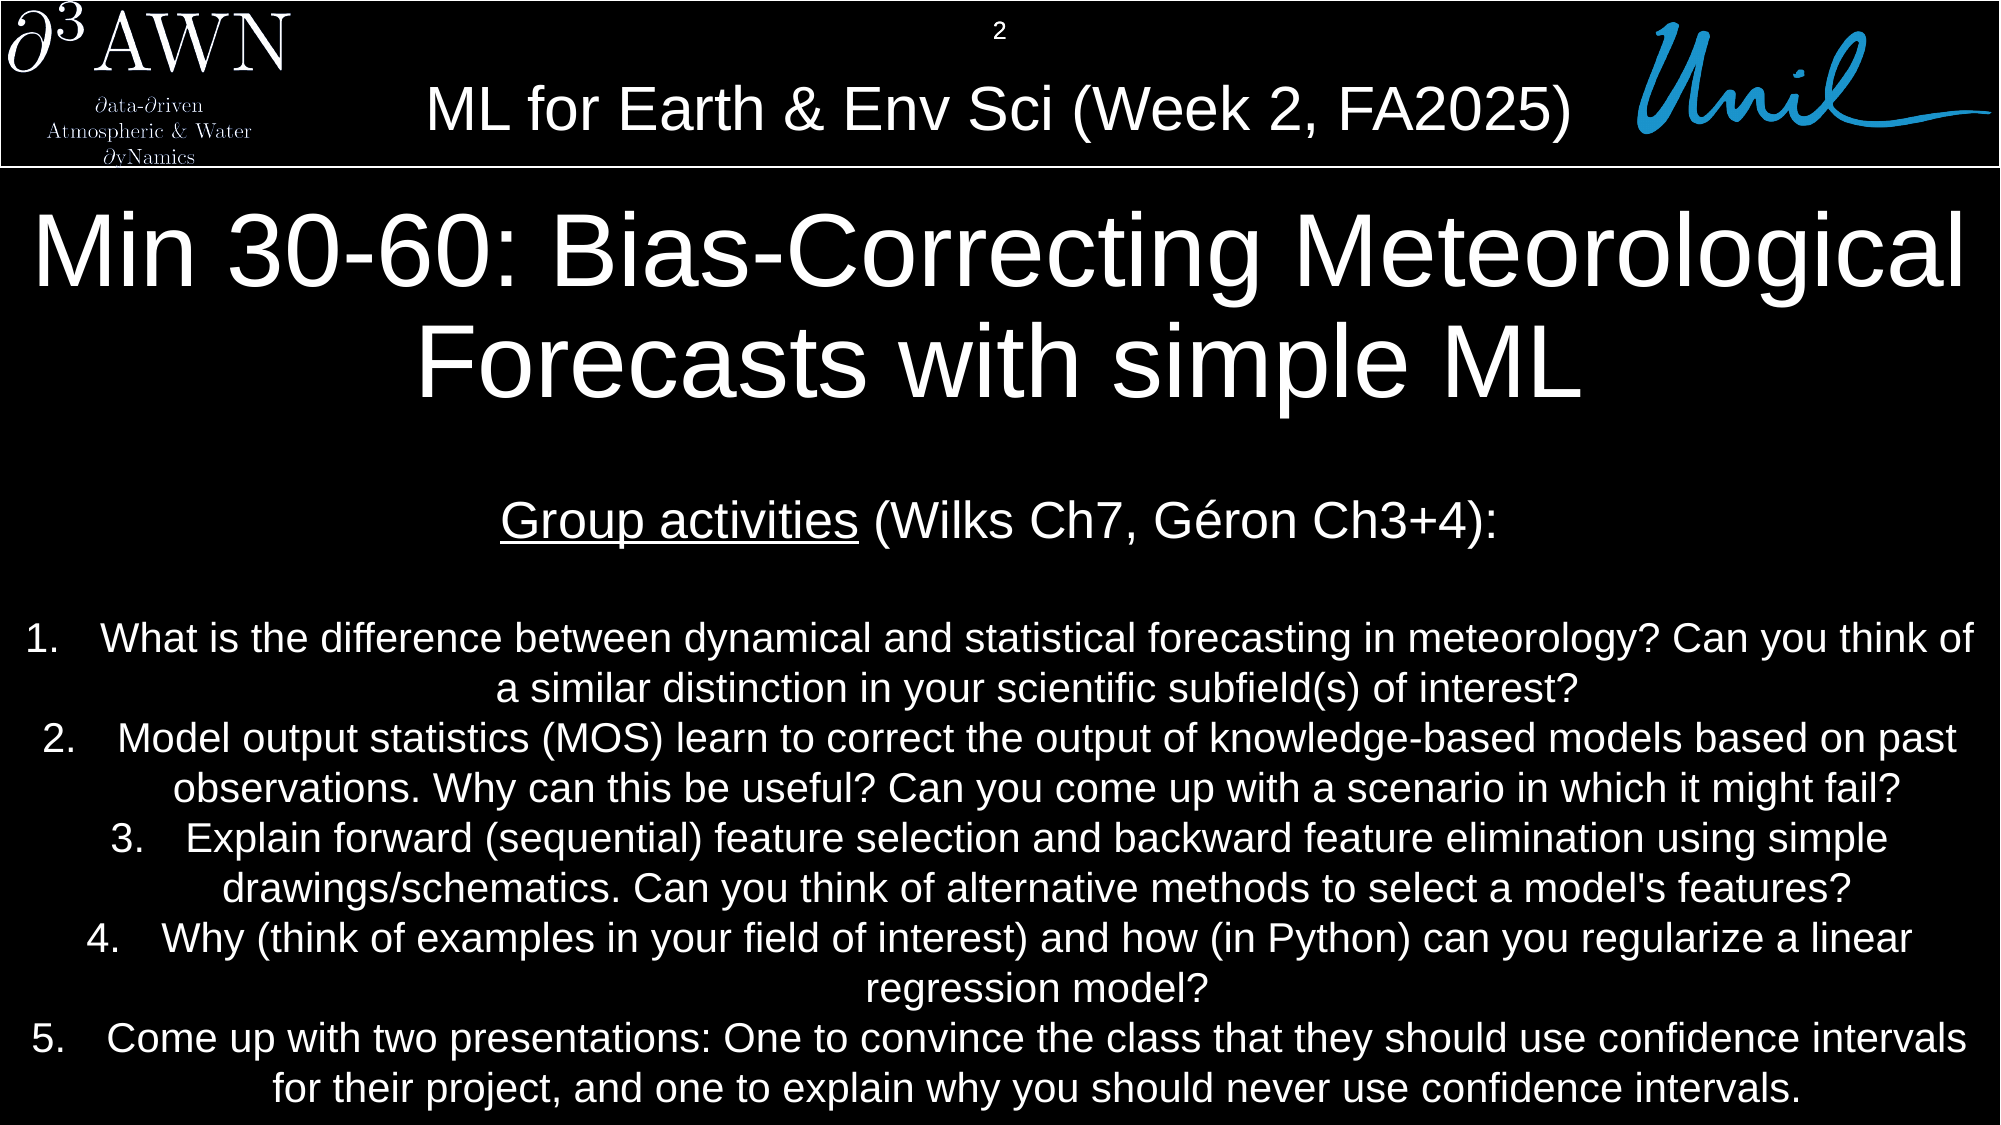

2
# Min 30-60: Bias-Correcting Meteorological Forecasts with simple ML
Group activities (Wilks Ch7, Géron Ch3+4):

What is the difference between dynamical and statistical forecasting in meteorology? Can you think of a similar distinction in your scientific subfield(s) of interest?
Model output statistics (MOS) learn to correct the output of knowledge-based models based on past observations. Why can this be useful? Can you come up with a scenario in which it might fail?
Explain forward (sequential) feature selection and backward feature elimination using simple drawings/schematics. Can you think of alternative methods to select a model's features?
Why (think of examples in your field of interest) and how (in Python) can you regularize a linear regression model?
Come up with two presentations: One to convince the class that they should use confidence intervals for their project, and one to explain why you should never use confidence intervals.